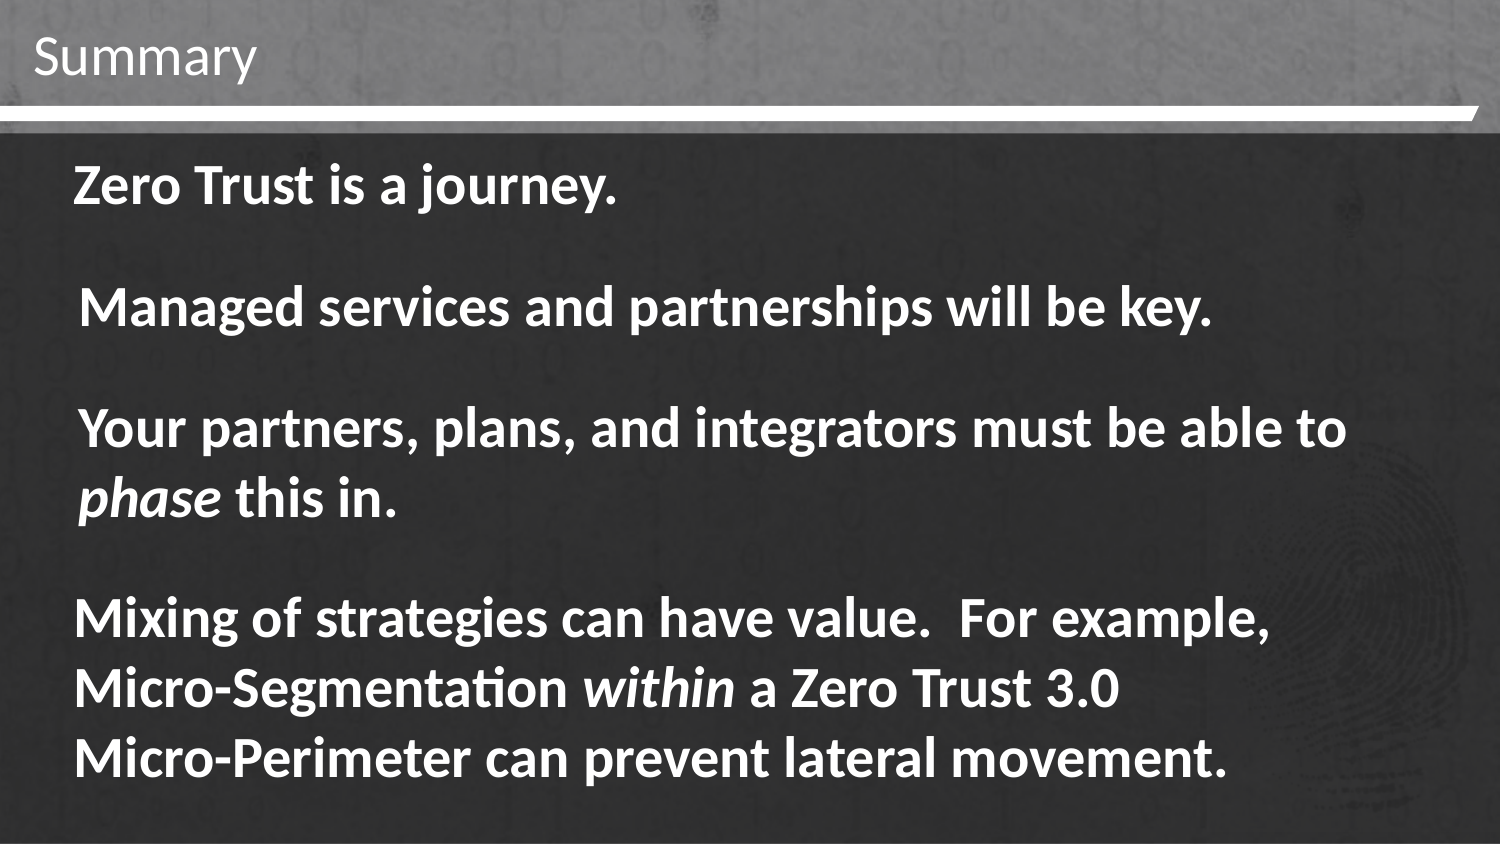

# Summary

Zero Trust is a journey.
Managed services and partnerships will be key.
Your partners, plans, and integrators must be able to phase this in.
Mixing of strategies can have value.  For example, Micro-Segmentation within a Zero Trust 3.0
Micro-Perimeter can prevent lateral movement.